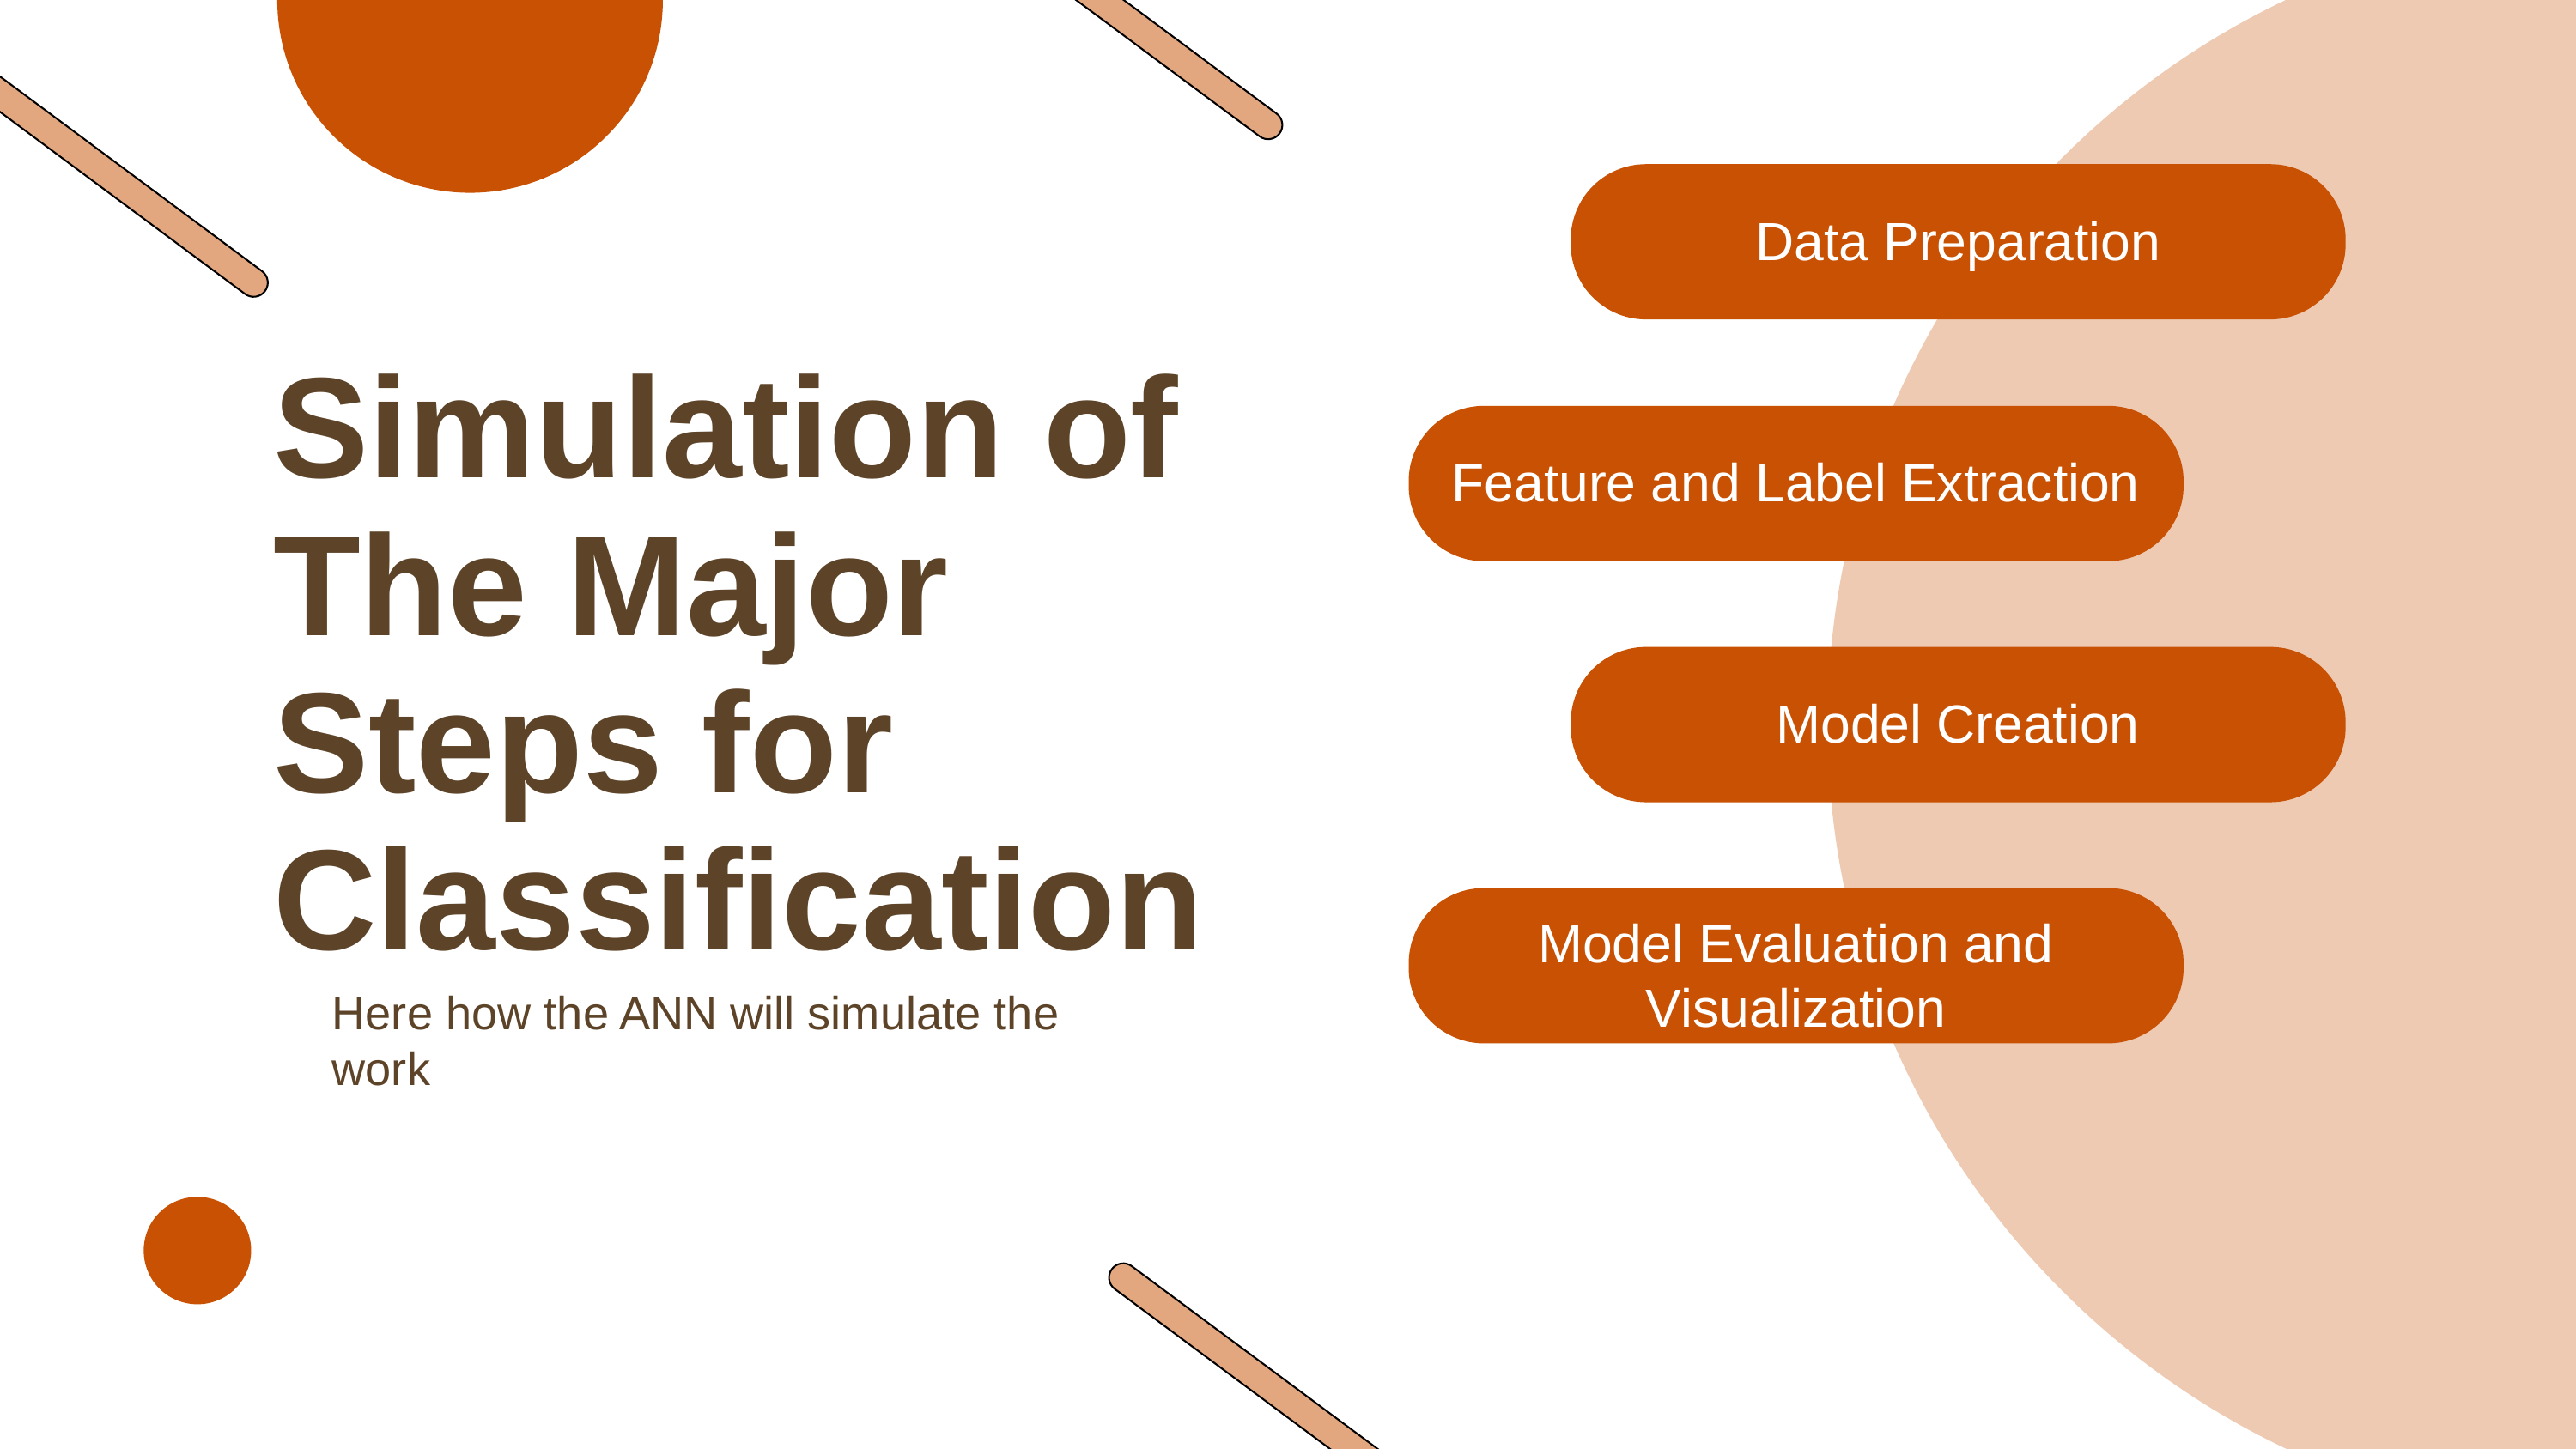

Data Preparation
Simulation of The Major  Steps for Classification

Feature and Label Extraction

Model Creation

Model Evaluation and Visualization
Here how the ANN will simulate the work